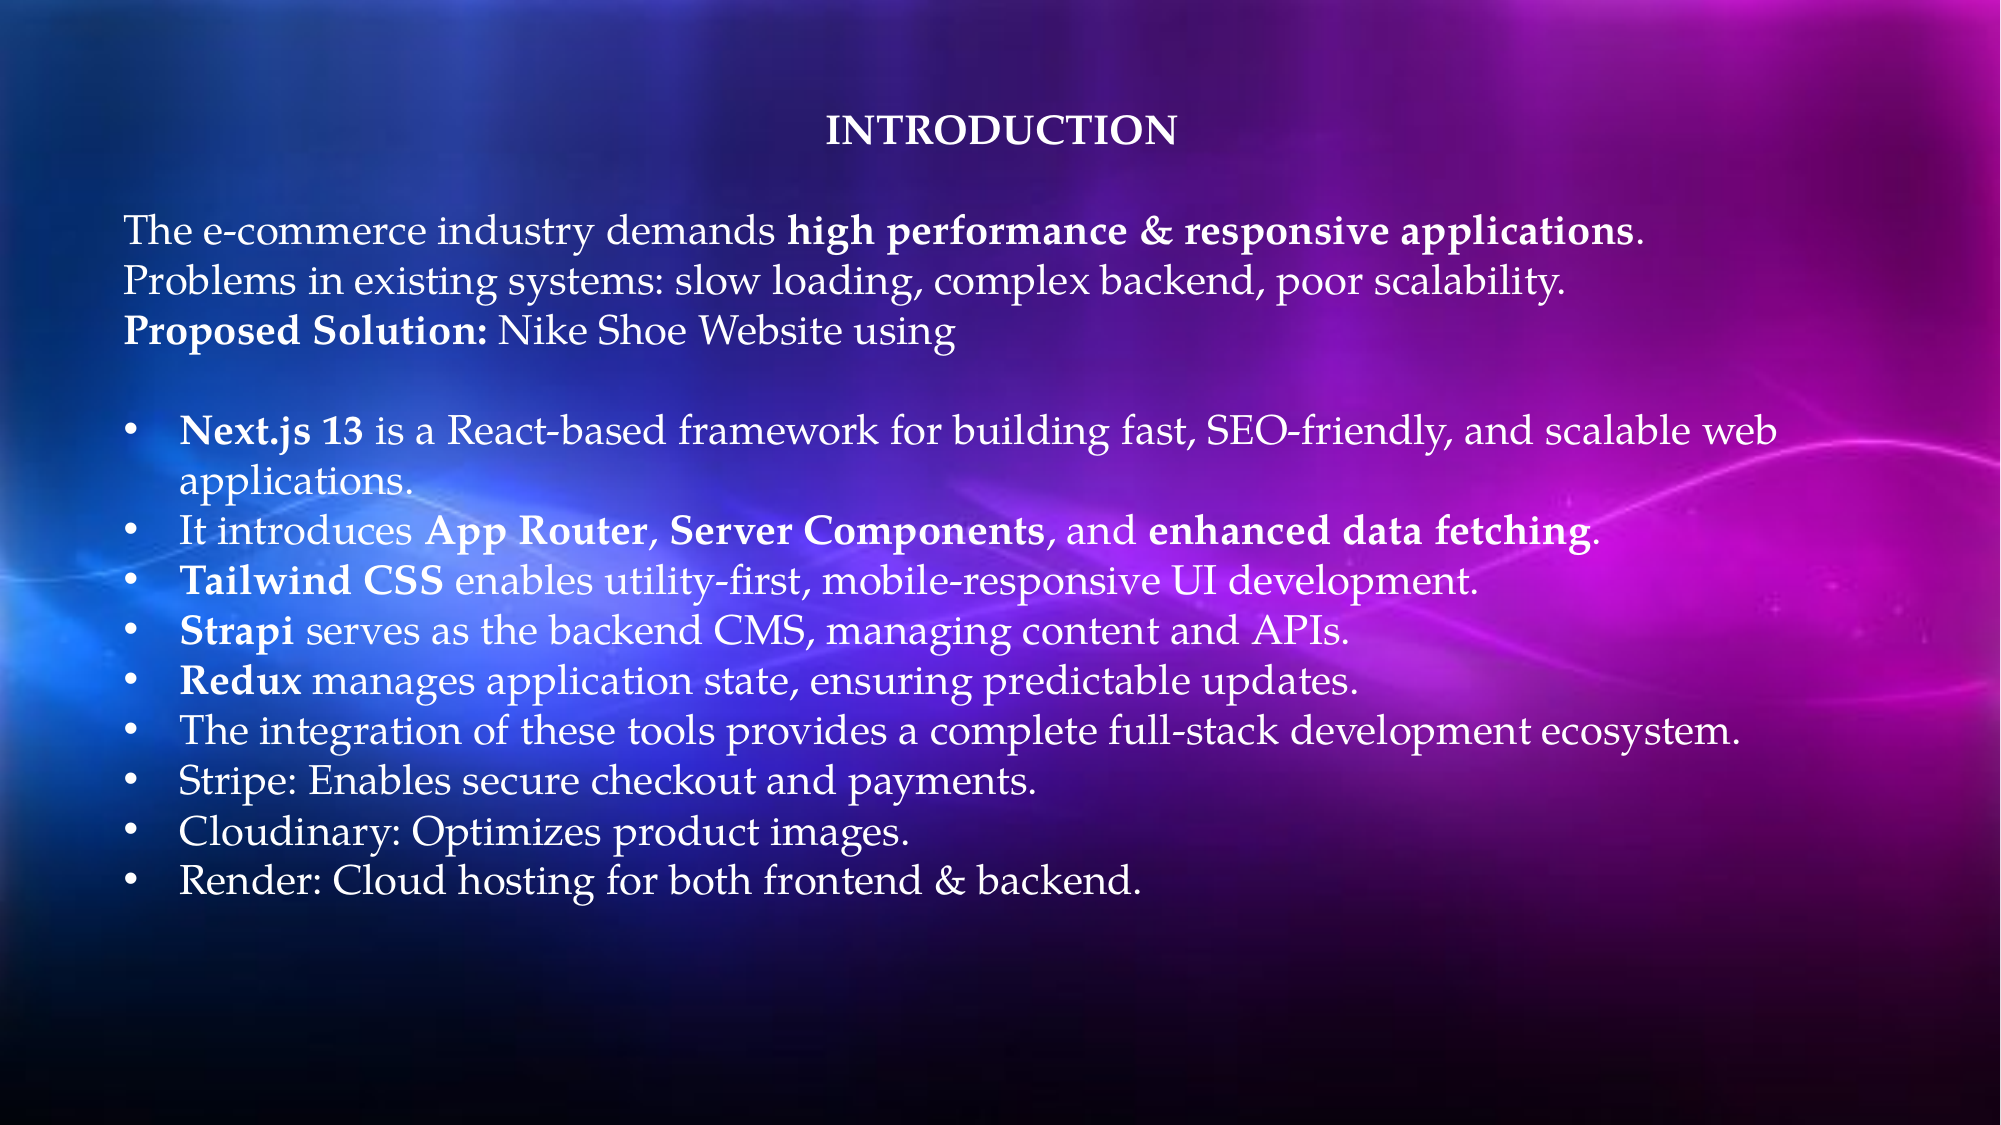

INTRODUCTION

The e-commerce industry demands high performance & responsive applications.
Problems in existing systems: slow loading, complex backend, poor scalability.
Proposed Solution: Nike Shoe Website using

Next.js 13 is a React-based framework for building fast, SEO-friendly, and scalable web applications.
It introduces App Router, Server Components, and enhanced data fetching.
Tailwind CSS enables utility-first, mobile-responsive UI development.
Strapi serves as the backend CMS, managing content and APIs.
Redux manages application state, ensuring predictable updates.
The integration of these tools provides a complete full-stack development ecosystem.
Stripe: Enables secure checkout and payments.
Cloudinary: Optimizes product images.
Render: Cloud hosting for both frontend & backend.